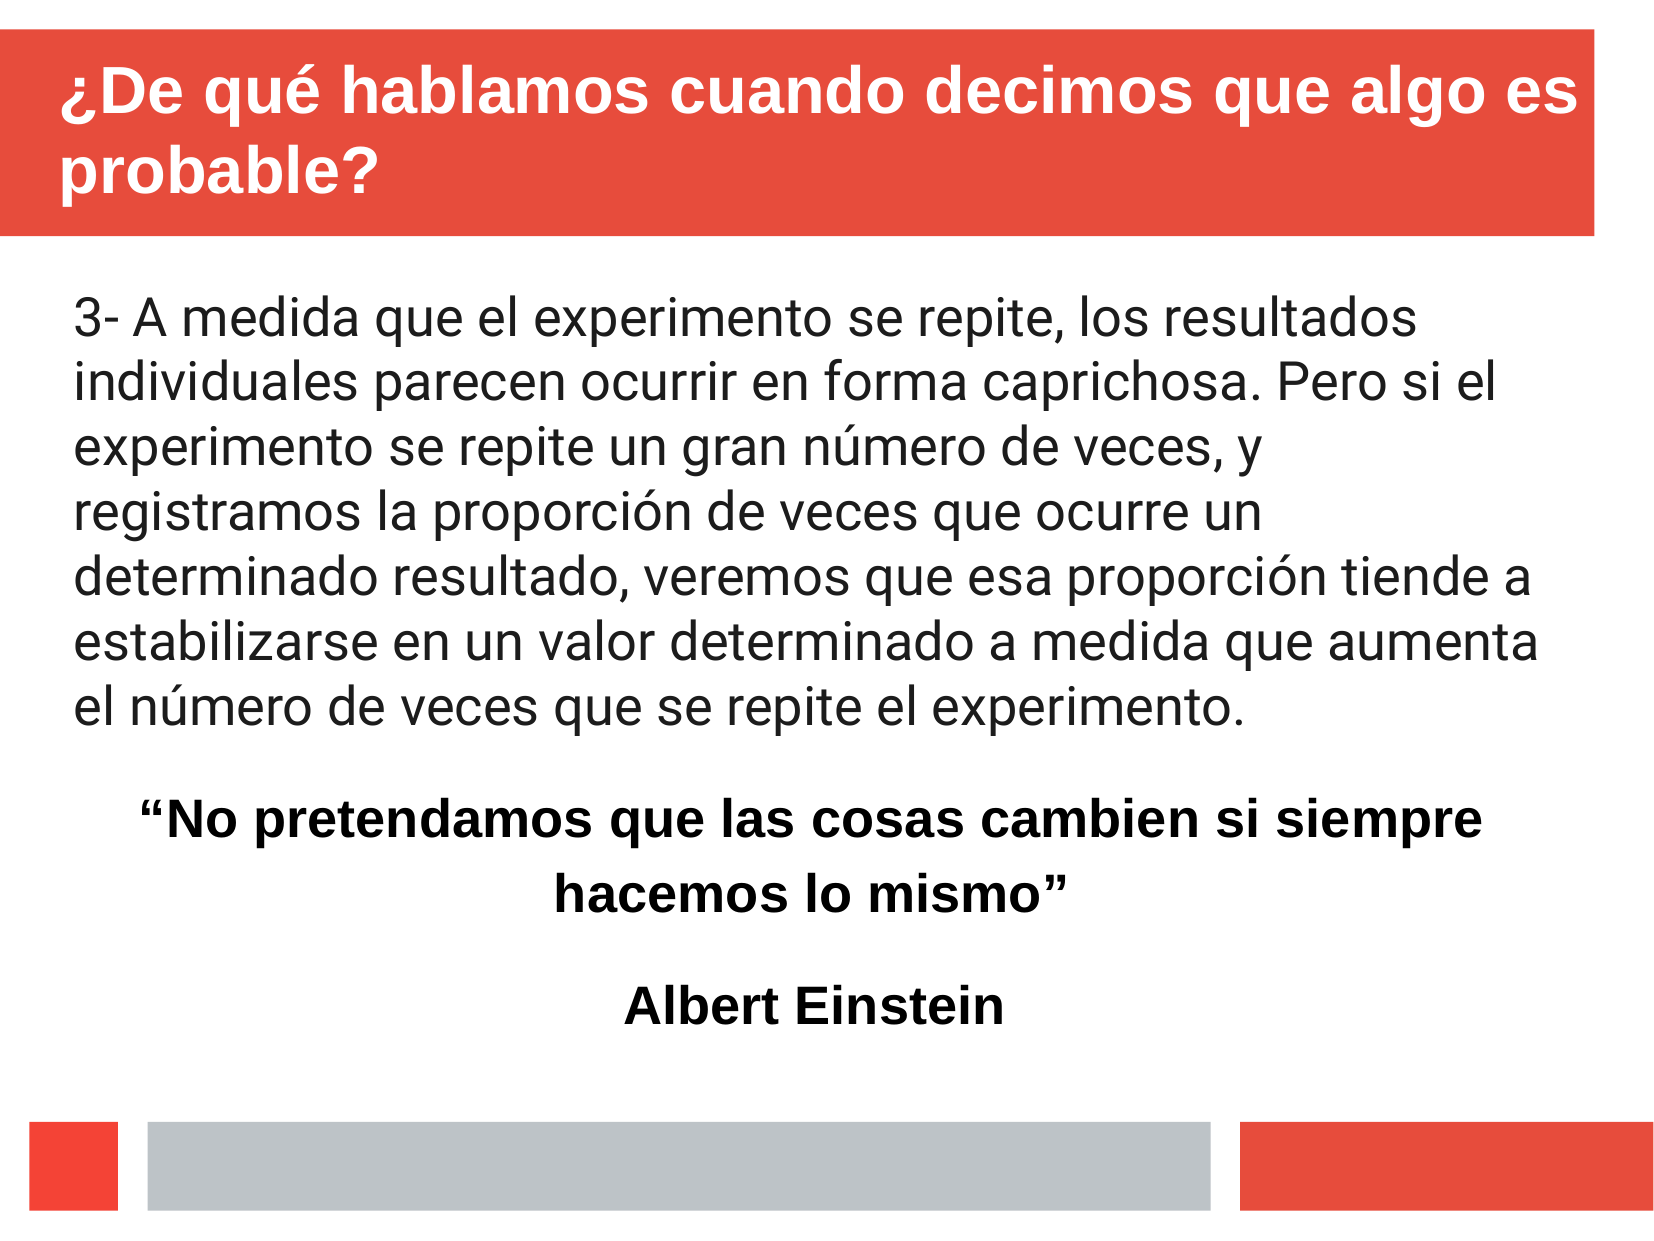

¿De qué hablamos cuando decimos que algo es probable?
3- A medida que el experimento se repite, los resultados individuales parecen ocurrir en forma caprichosa. Pero si el experimento se repite un gran número de veces, y registramos la proporción de veces que ocurre un determinado resultado, veremos que esa proporción tiende a estabilizarse en un valor determinado a medida que aumenta el número de veces que se repite el experimento.
“No pretendamos que las cosas cambien si siempre hacemos lo mismo”
 Albert Einstein